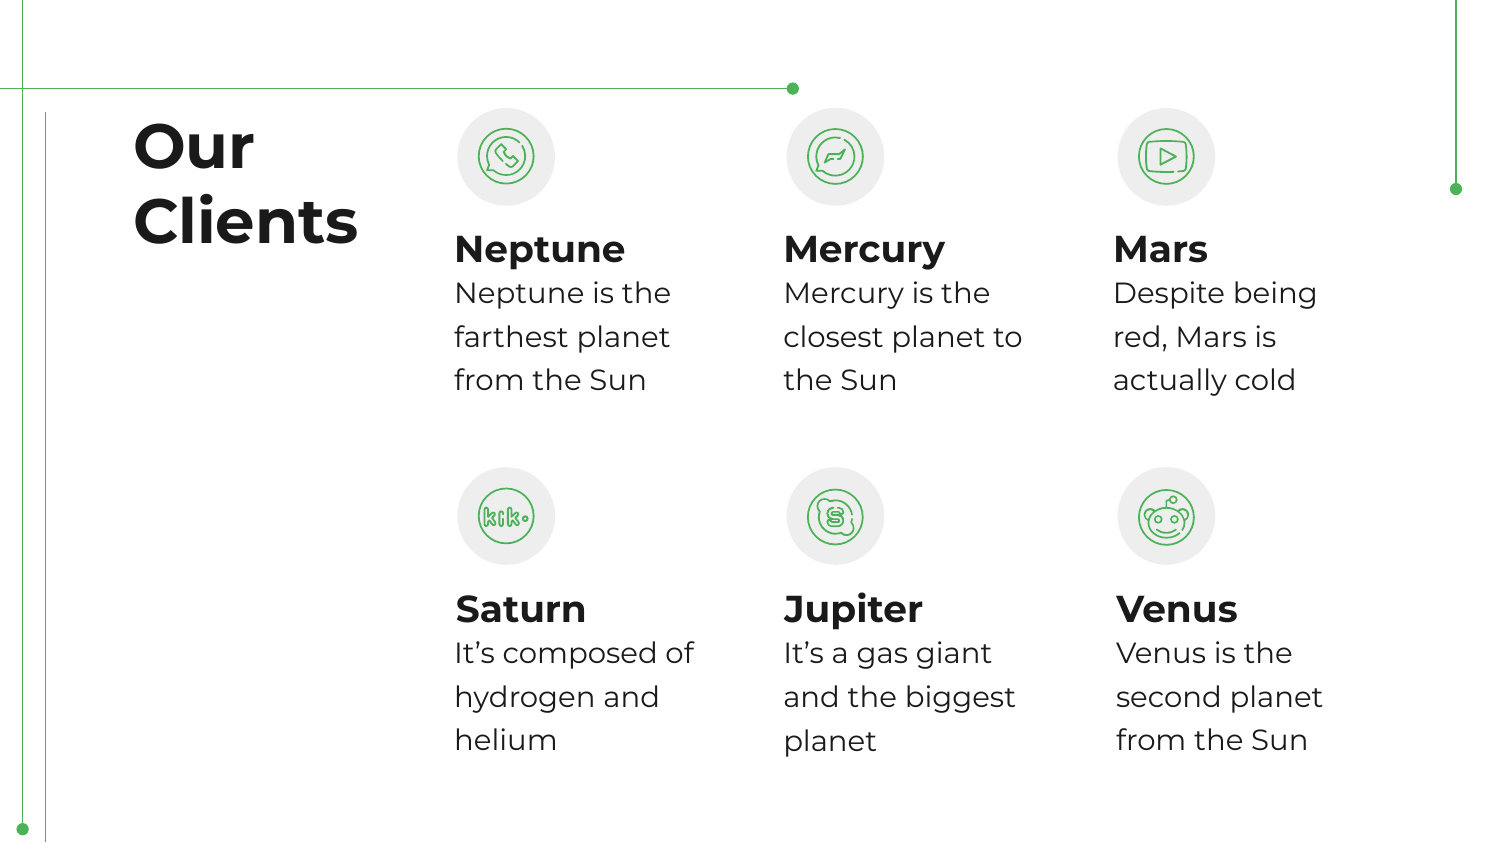

# Our
Clients

Neptune
Mercury
Mars
Neptune is the farthest planet from the Sun
Mercury is the closest planet to the Sun
Despite being red, Mars is actually cold

Saturn
Jupiter
Venus
It’s composed of hydrogen and helium
Venus is the second planet from the Sun
It’s a gas giant and the biggest planet